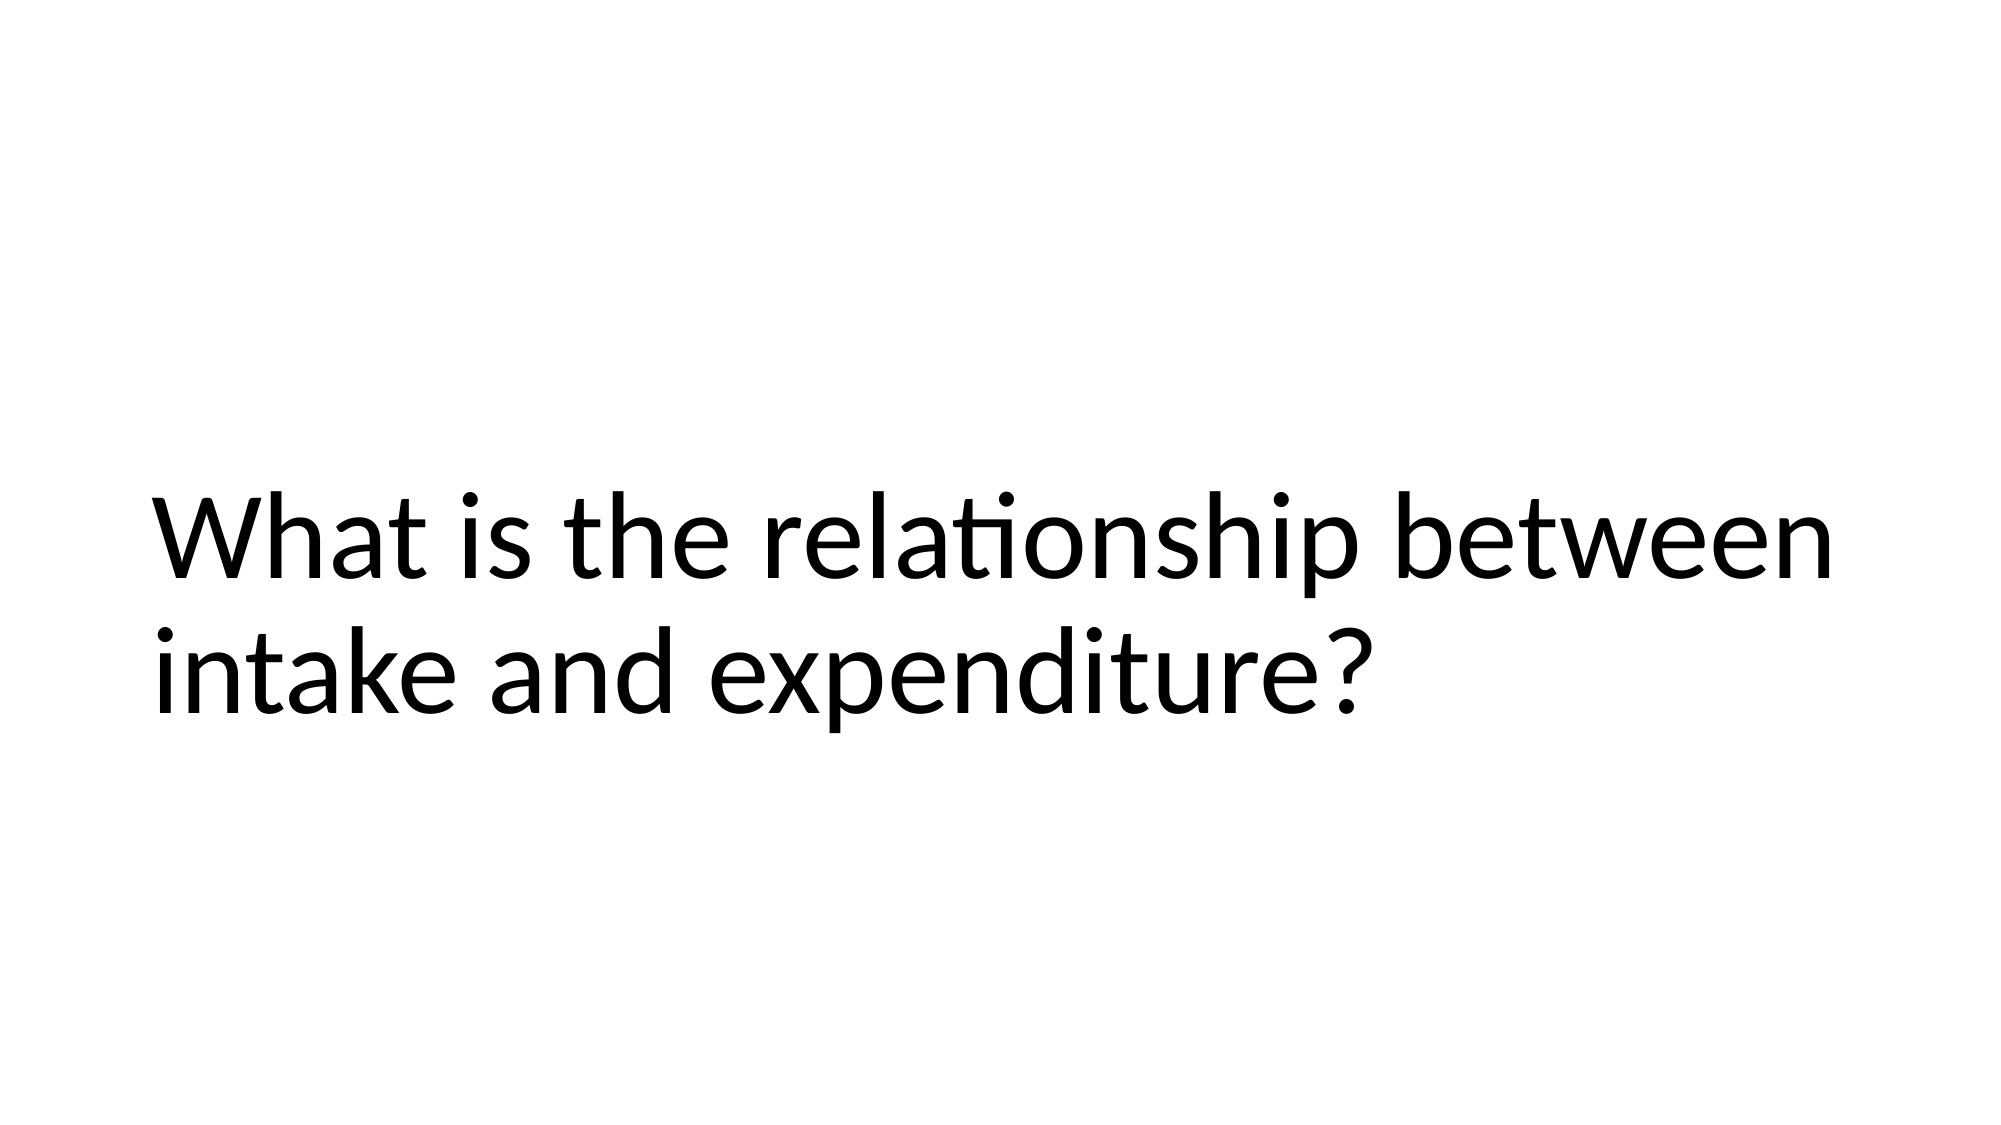

# What is the relationship between intake and expenditure?